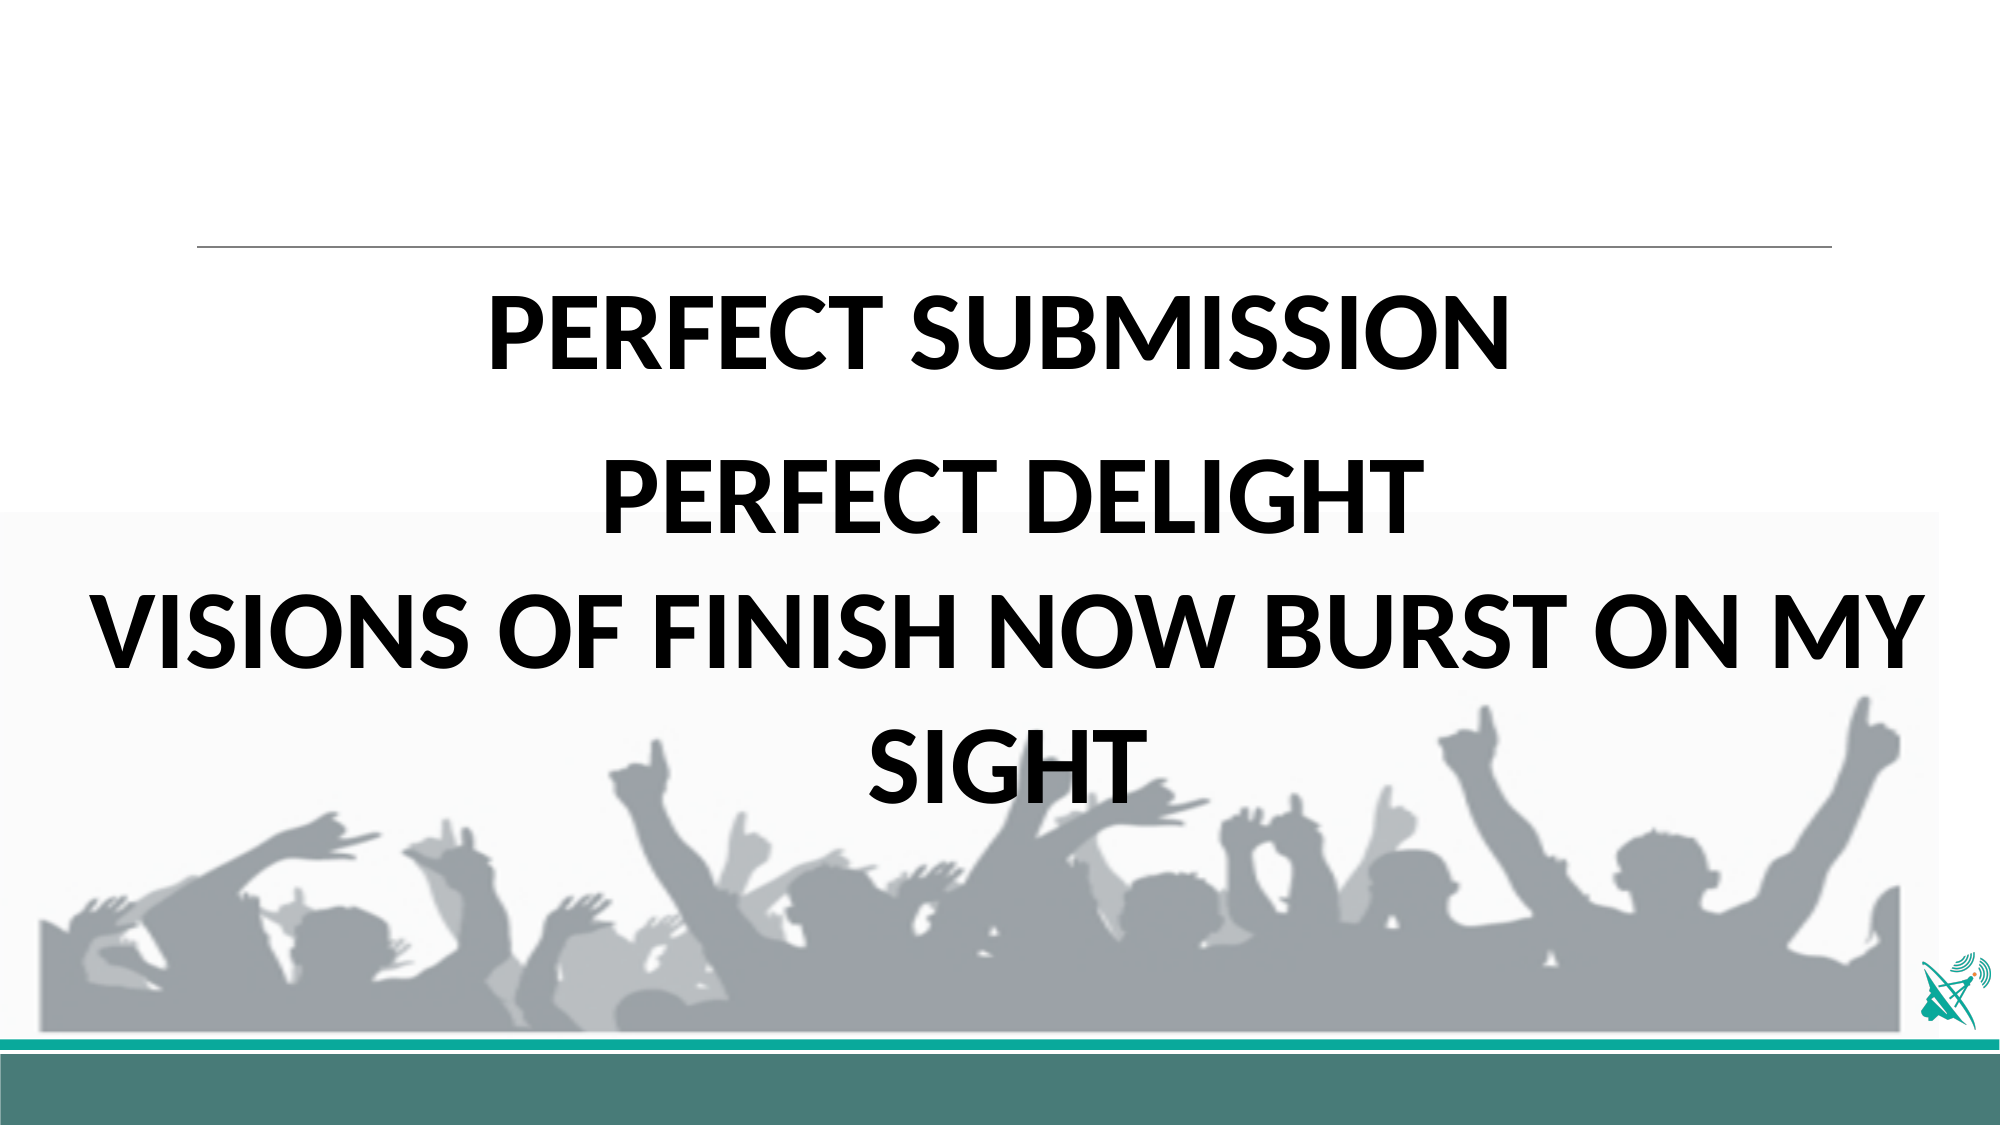

PERFECT SUBMISSION
PERFECT DELIGHT
VISIONS OF FINISH NOW BURST ON MY SIGHT